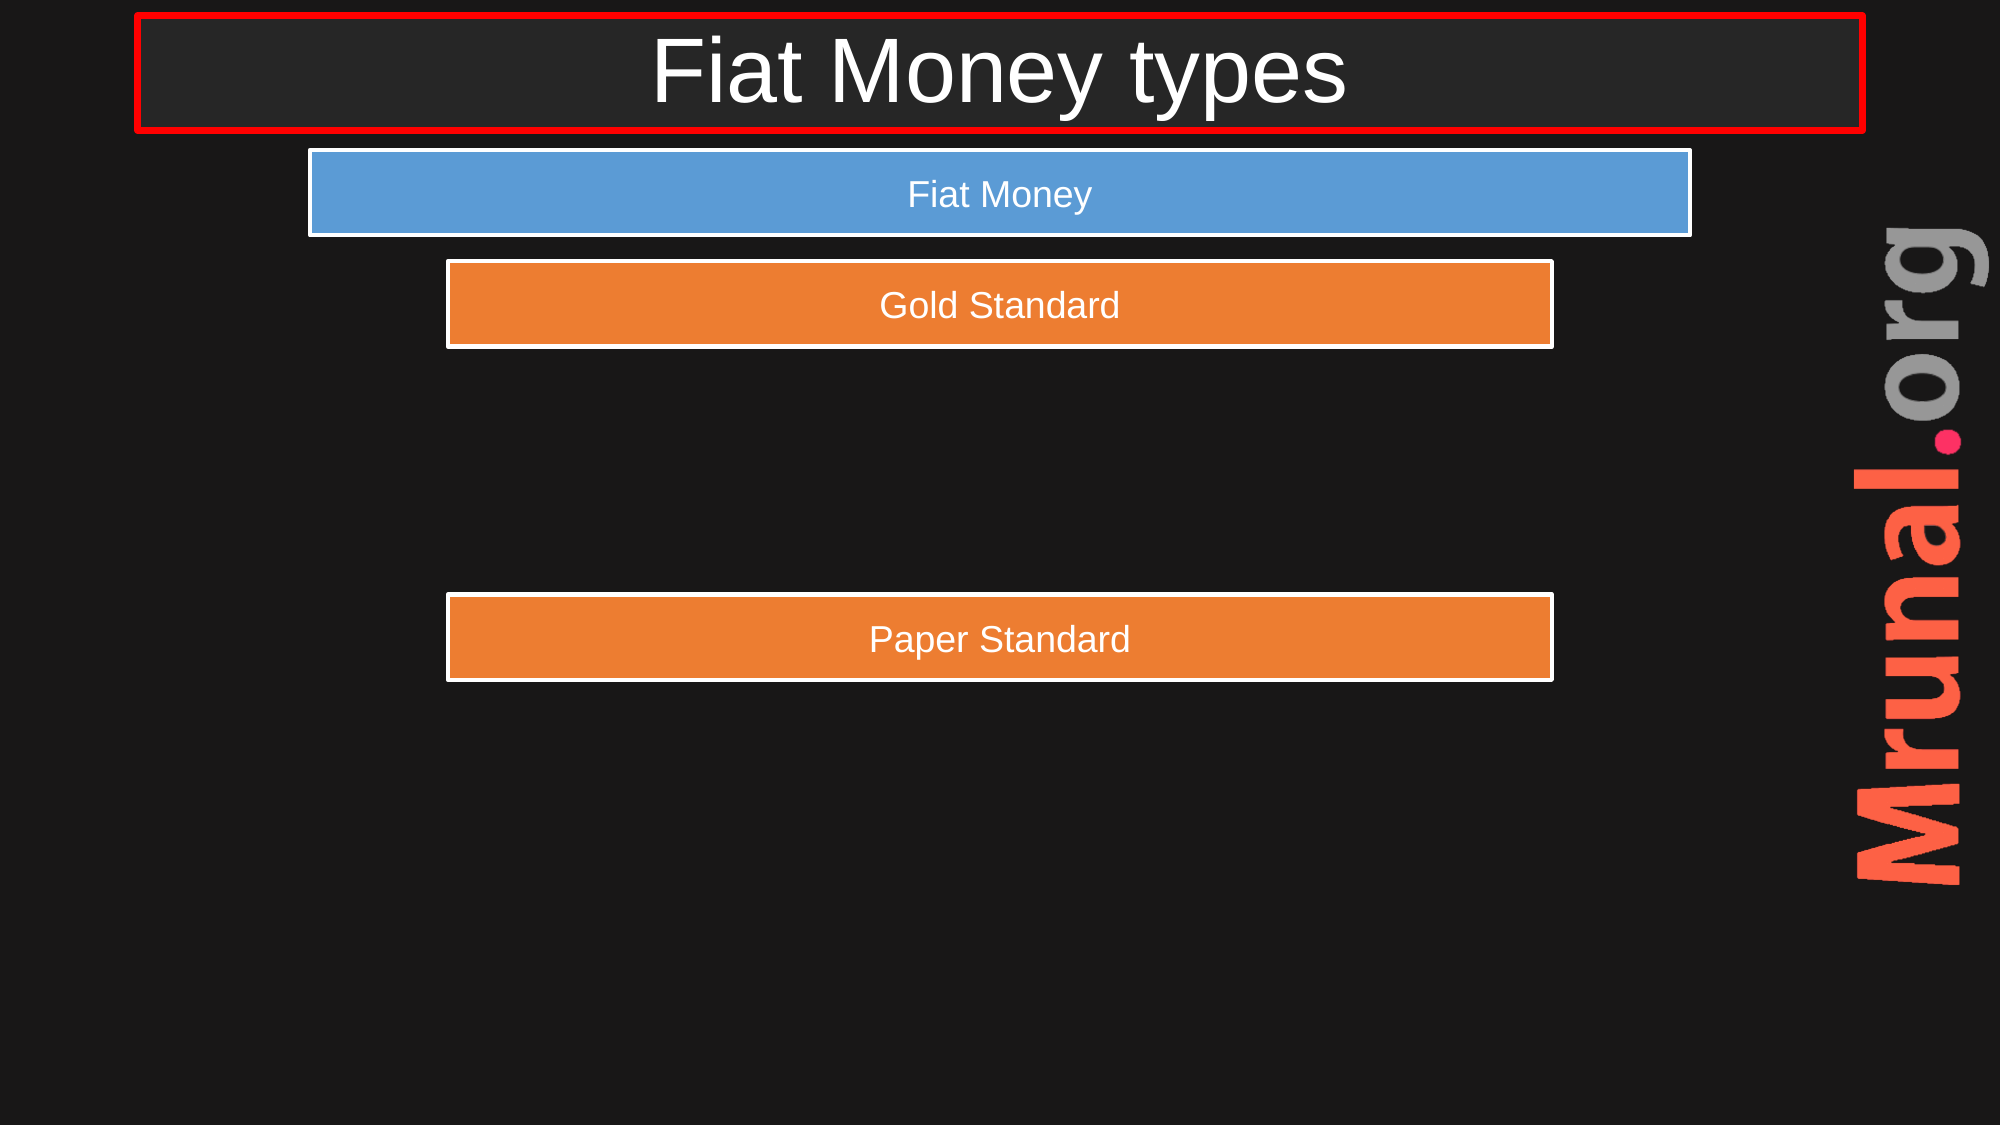

# Fiat Money types
Fiat Money
Gold Standard
Paper Standard